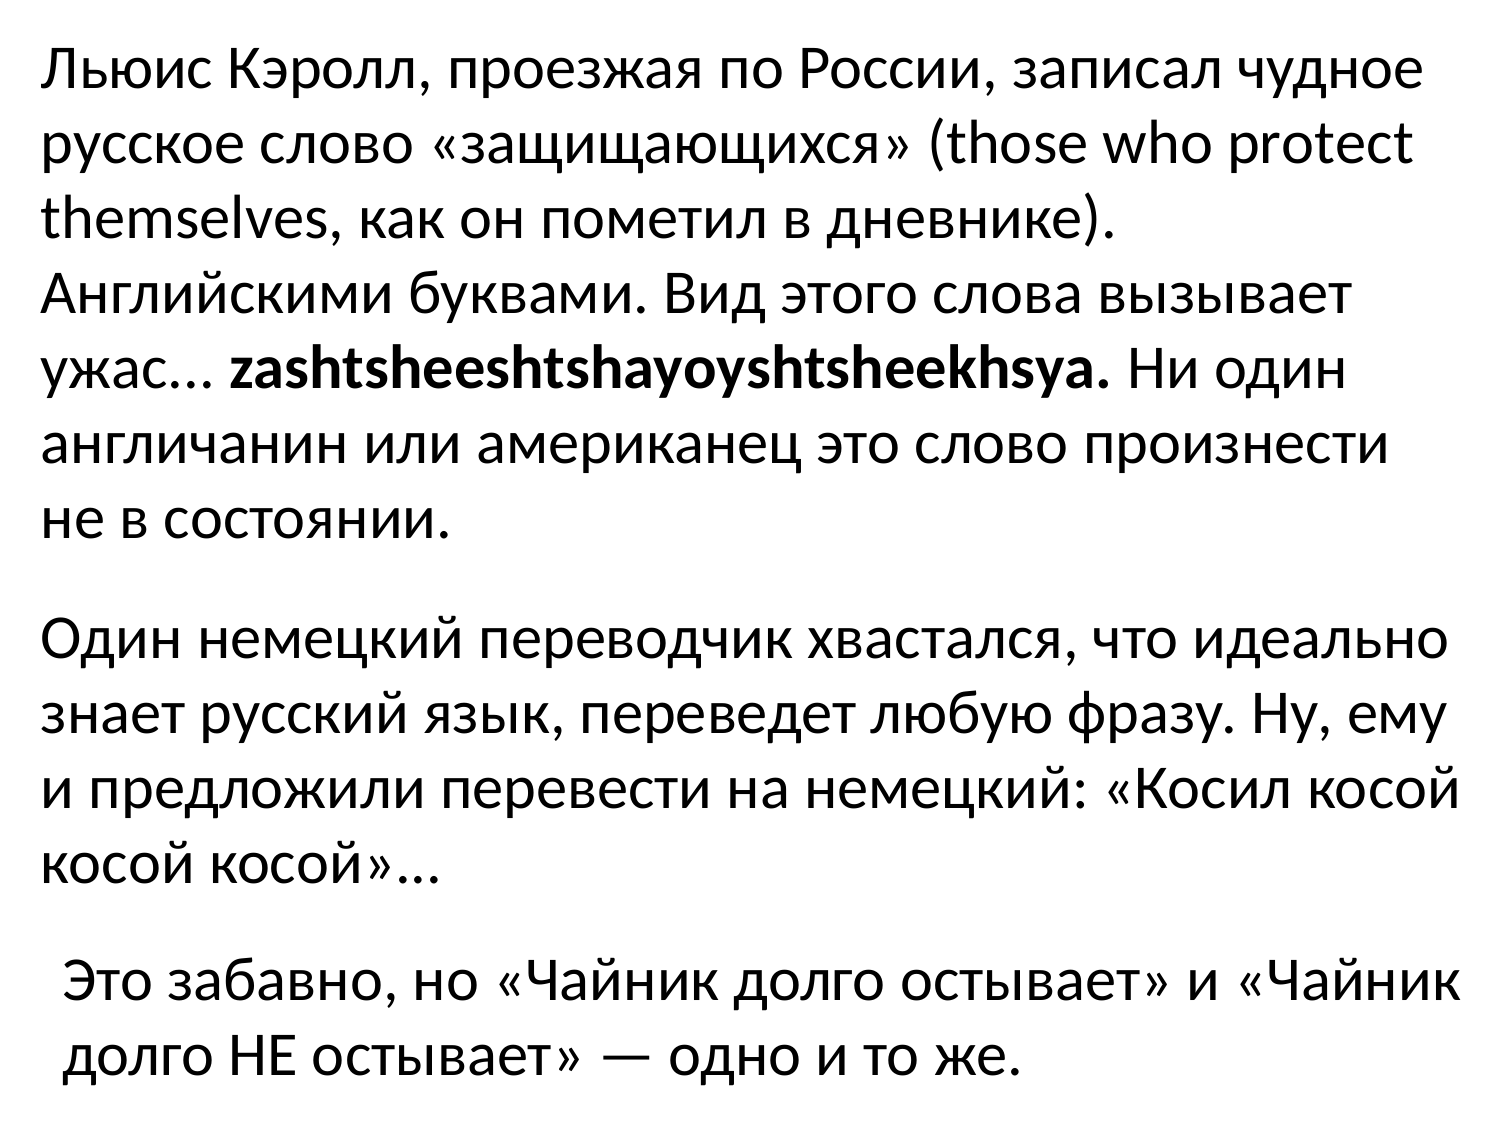

Льюис Кэролл, проезжая по России, записал чудное русское слово «защищающихся» (thоsе whо рrоtесt thеmsеlvеs, как он пометил в дневнике). Английскими буквами. Вид этого слова вызывает ужас... zаshtshееshtshауоуshtshееkhsуа. Ни один англичанин или американец это слово произнести не в состоянии.
Один немецкий переводчик хвастался, что идеально знает русский язык, переведет любую фразу. Ну, ему и предложили перевести на немецкий: «Косил косой косой косой»...
Это забавно, но «Чайник долго остывает» и «Чайник долго НЕ остывает» — одно и то же.